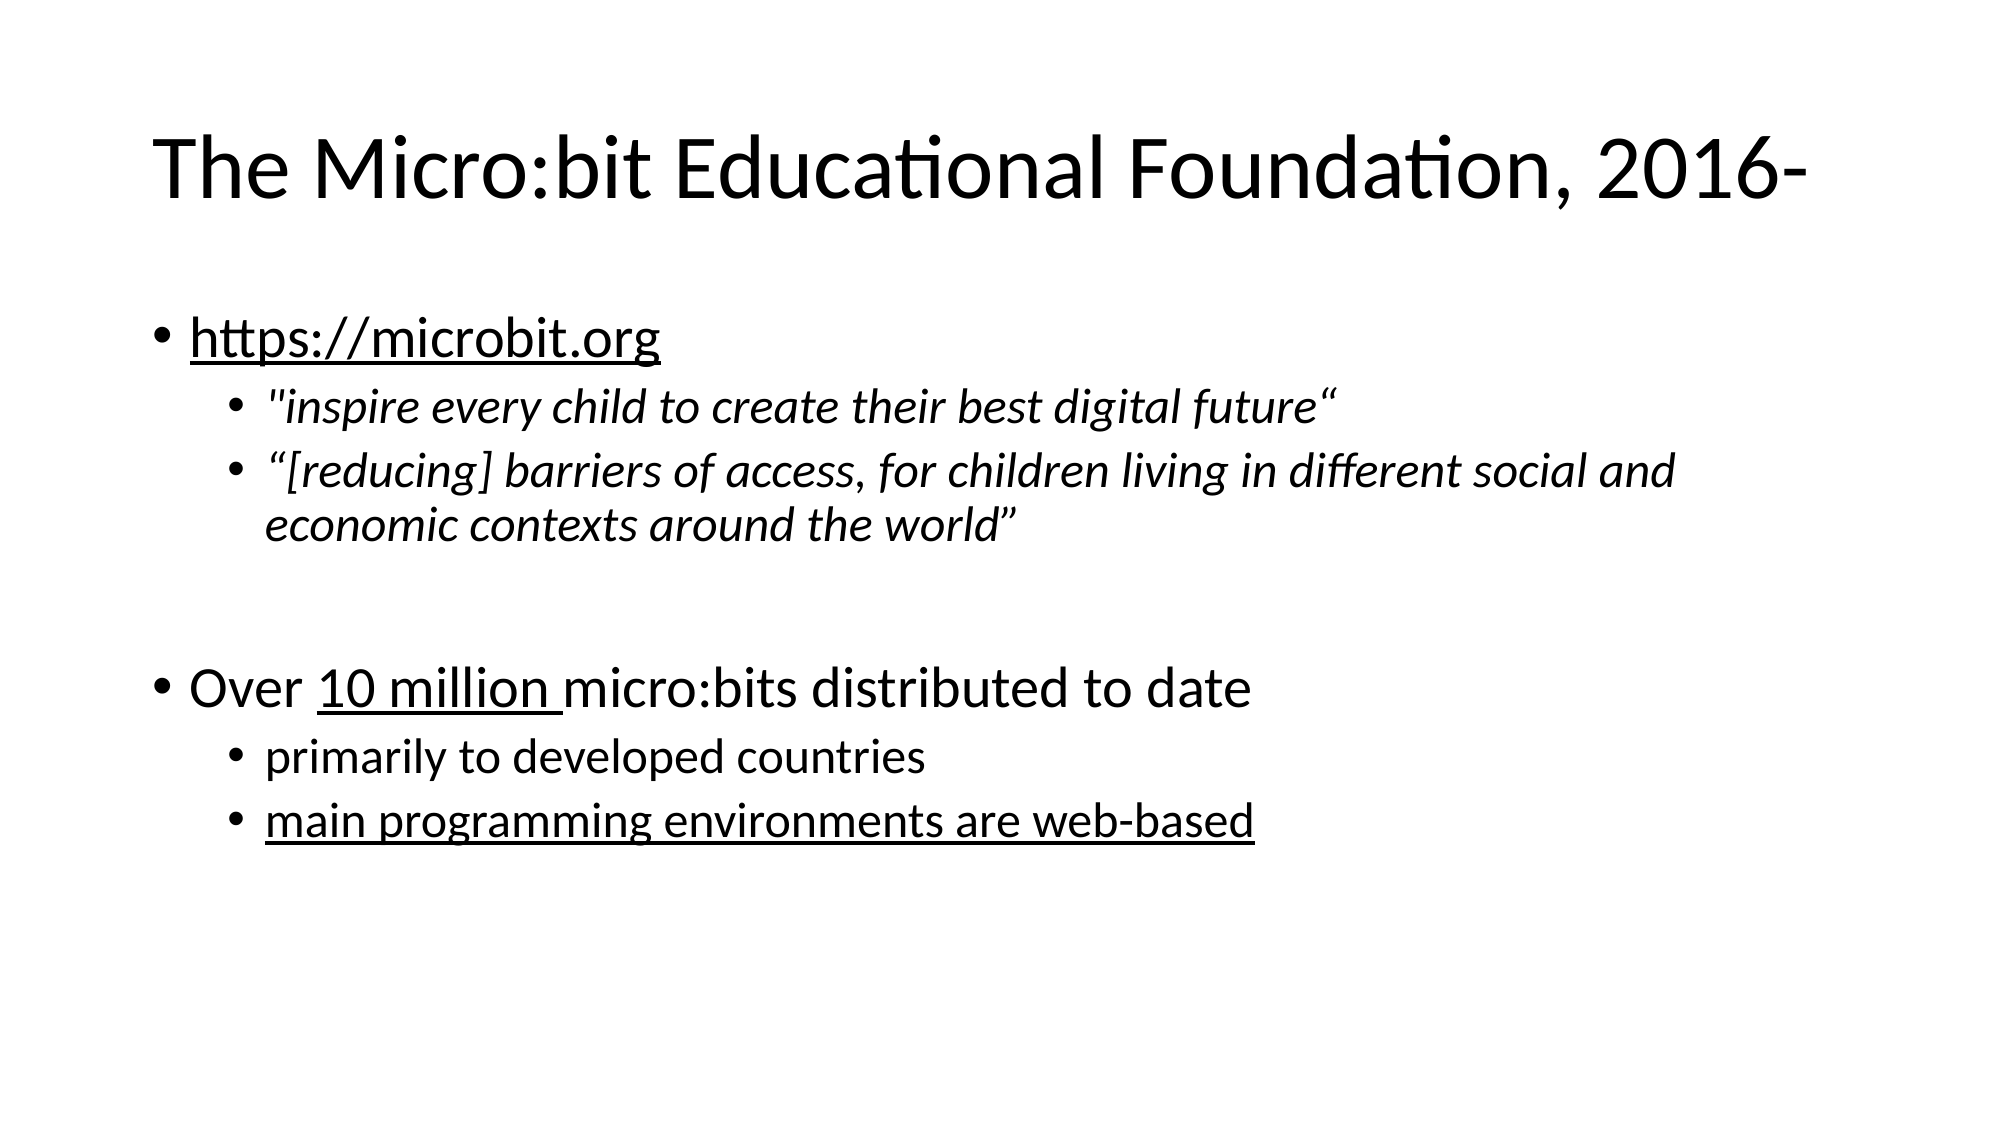

# The Micro:bit Educational Foundation, 2016-
https://microbit.org
"inspire every child to create their best digital future“
“[reducing] barriers of access, for children living in different social and economic contexts around the world”

Over 10 million micro:bits distributed to date
primarily to developed countries
main programming environments are web-based